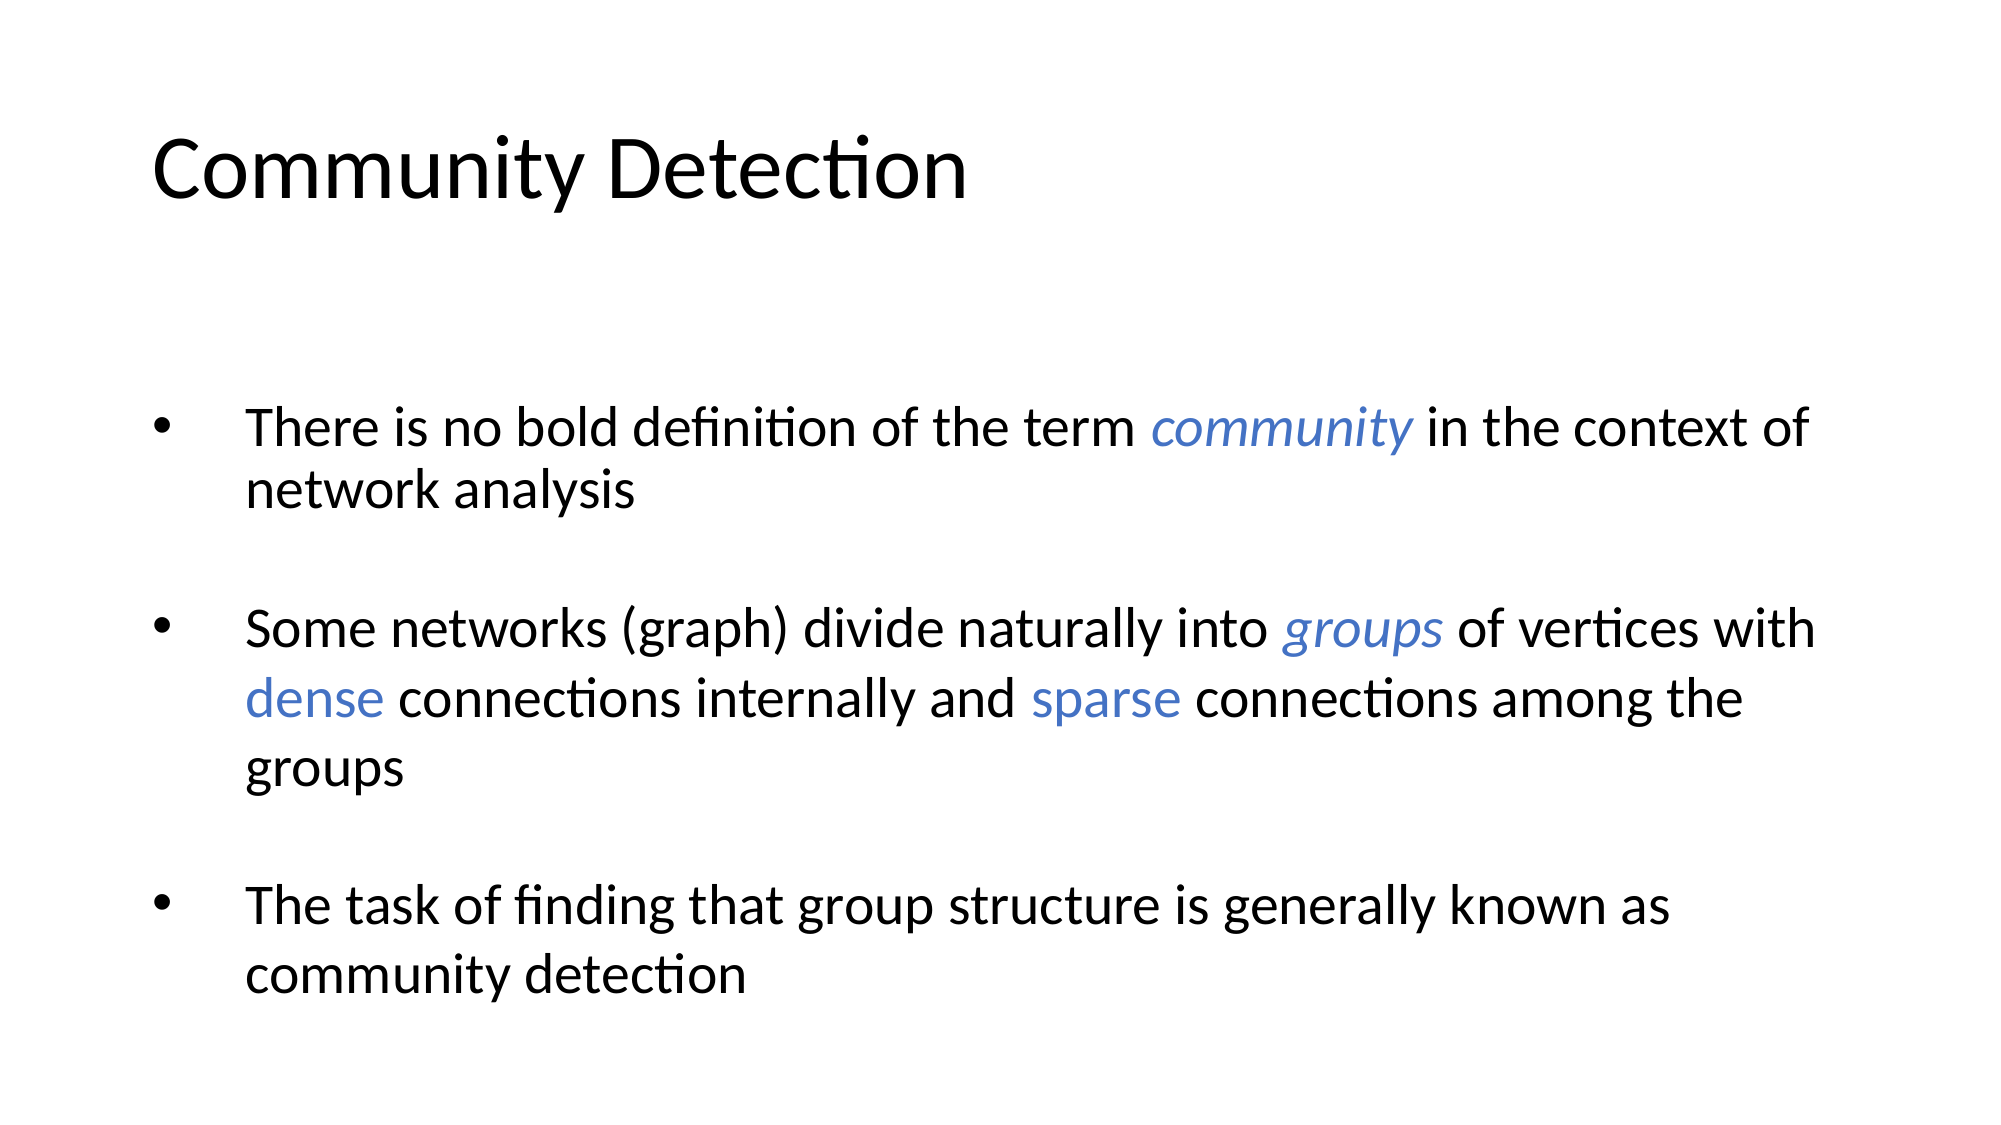

# Community Detection

There is no bold definition of the term community in the context of network analysis

Some networks (graph) divide naturally into groups of vertices with dense connections internally and sparse connections among the groups

The task of finding that group structure is generally known as community detection